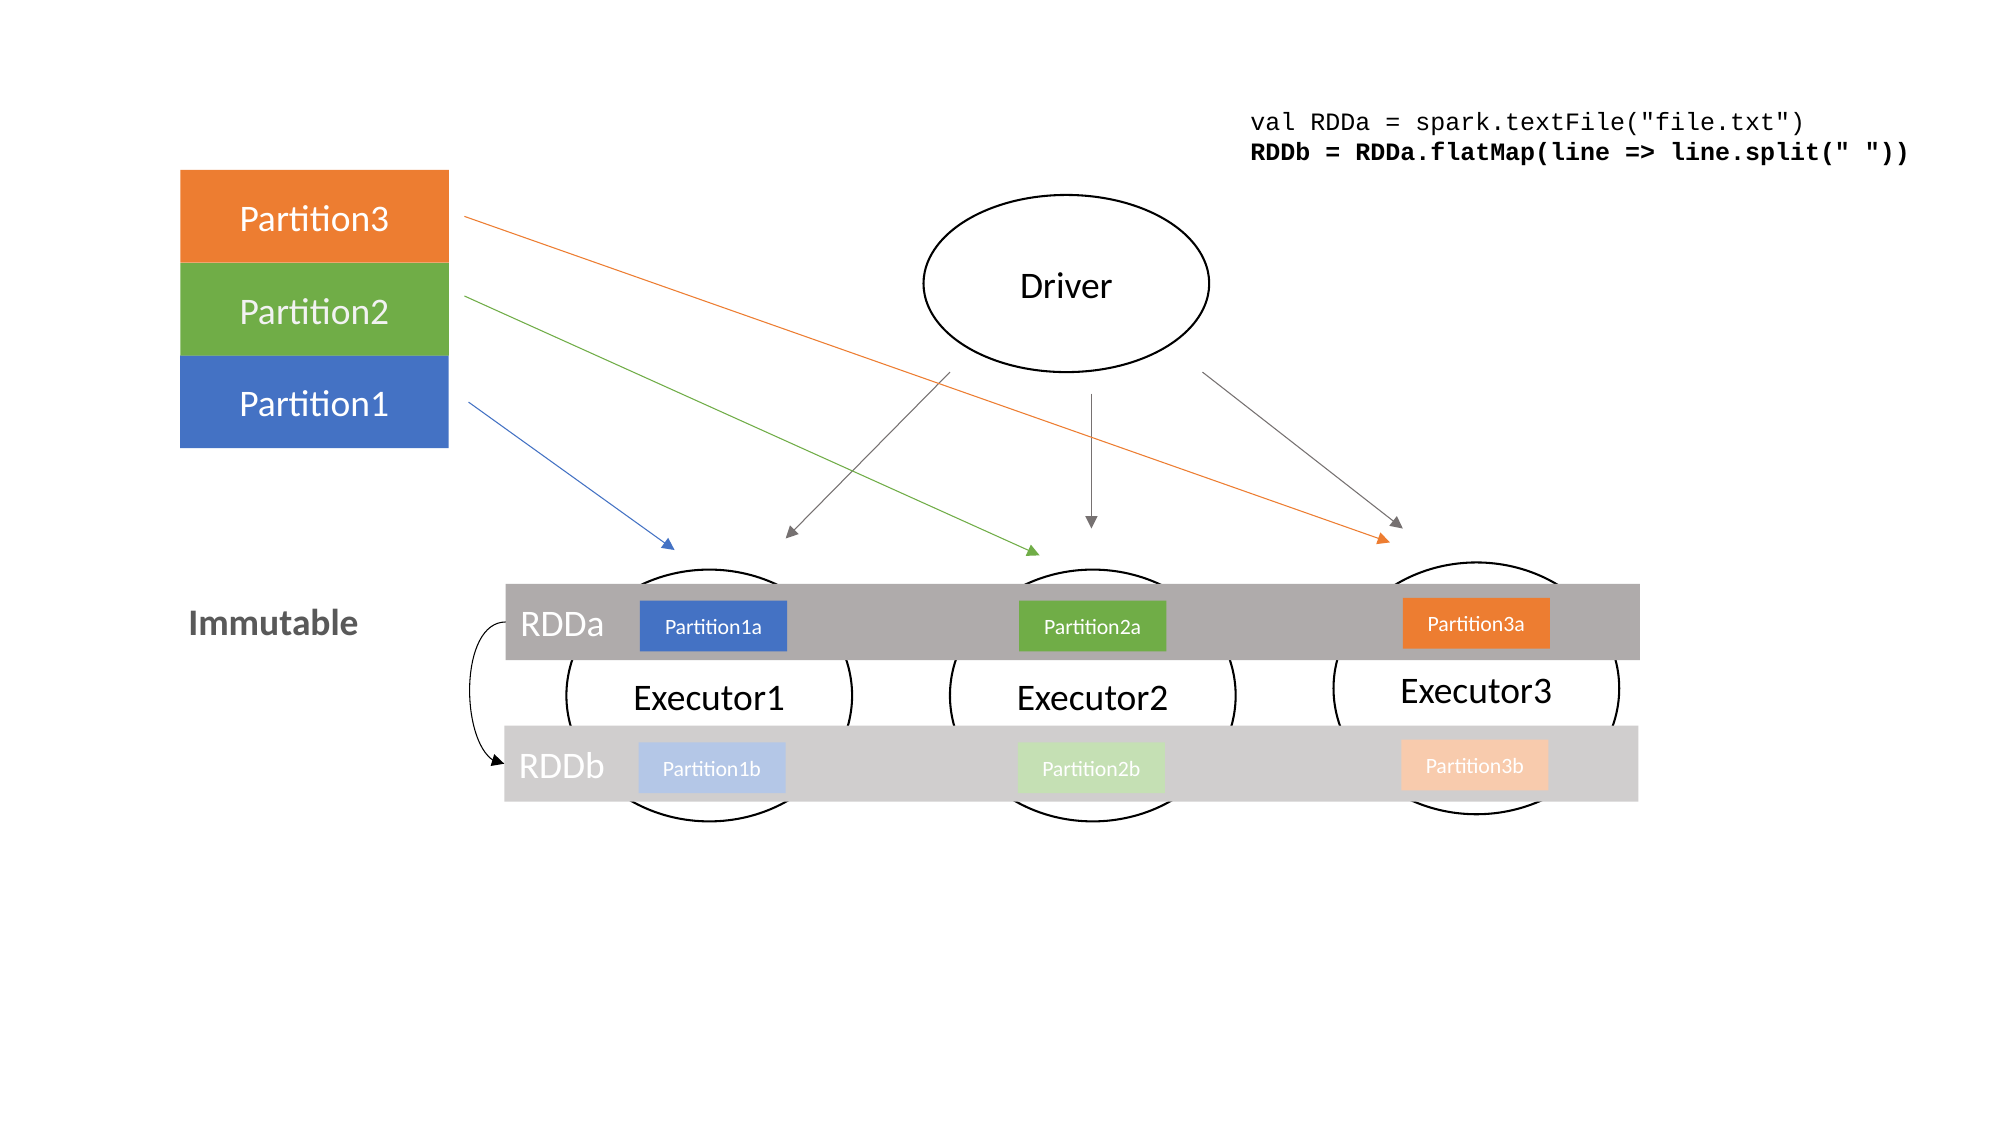

val RDDa = spark.textFile("file.txt")
RDDb = RDDa.flatMap(line => line.split(" "))
Partition3
Driver
Partition2
Partition1
Executor3
Executor2
Executor1
RDDa
Immutable
Partition3a
Partition1a
Partition2a
RDDb
Partition3b
Partition1b
Partition2b